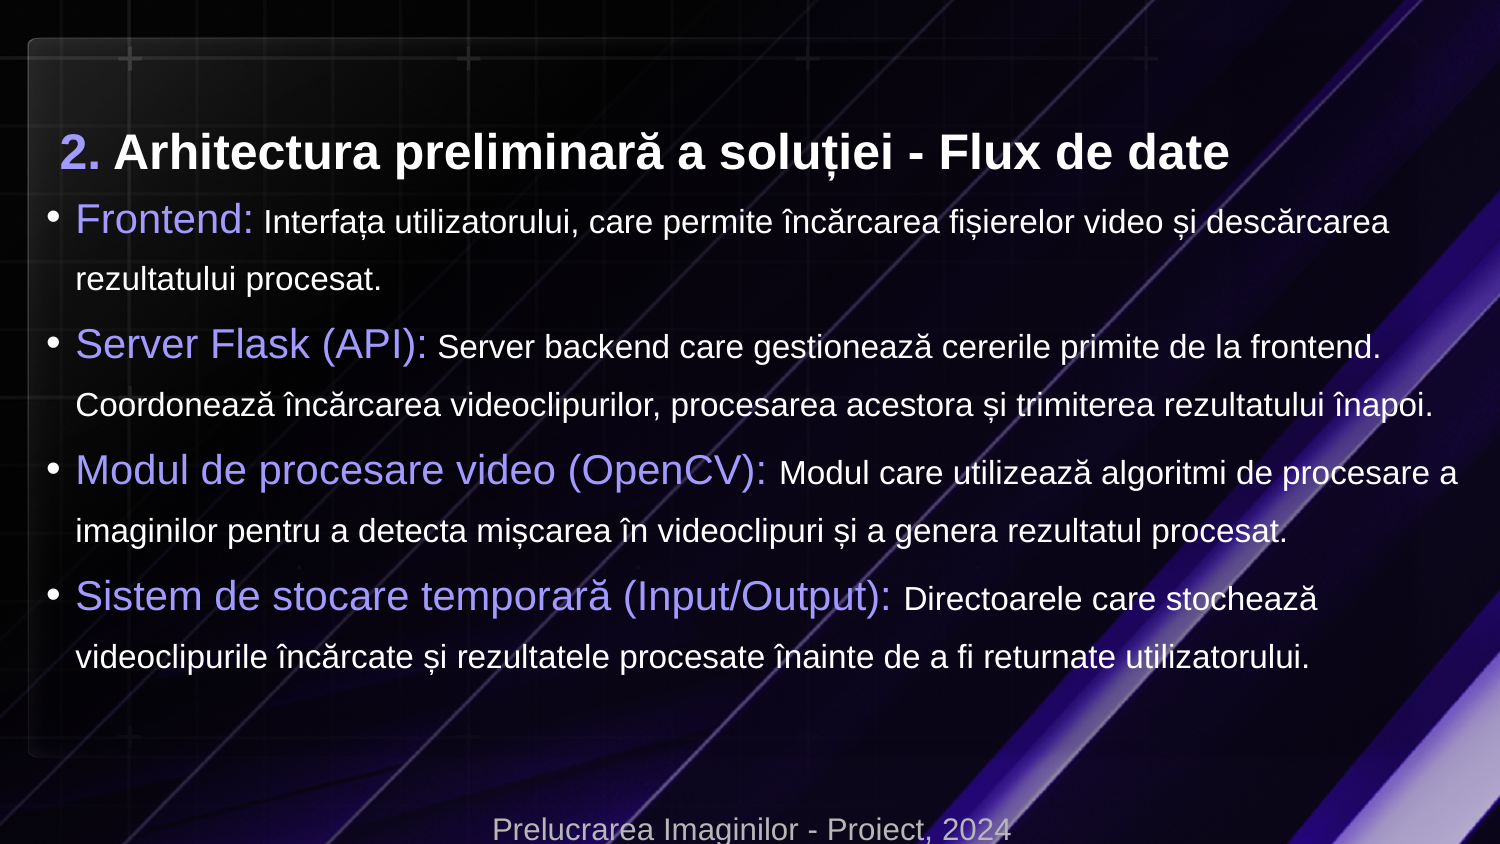

2. Arhitectura preliminară a soluției - Flux de date
Frontend: Interfața utilizatorului, care permite încărcarea fișierelor video și descărcarea rezultatului procesat.
Server Flask (API): Server backend care gestionează cererile primite de la frontend. Coordonează încărcarea videoclipurilor, procesarea acestora și trimiterea rezultatului înapoi.
Modul de procesare video (OpenCV): Modul care utilizează algoritmi de procesare a imaginilor pentru a detecta mișcarea în videoclipuri și a genera rezultatul procesat.
Sistem de stocare temporară (Input/Output): Directoarele care stochează videoclipurile încărcate și rezultatele procesate înainte de a fi returnate utilizatorului.
Prelucrarea Imaginilor - Proiect, 2024